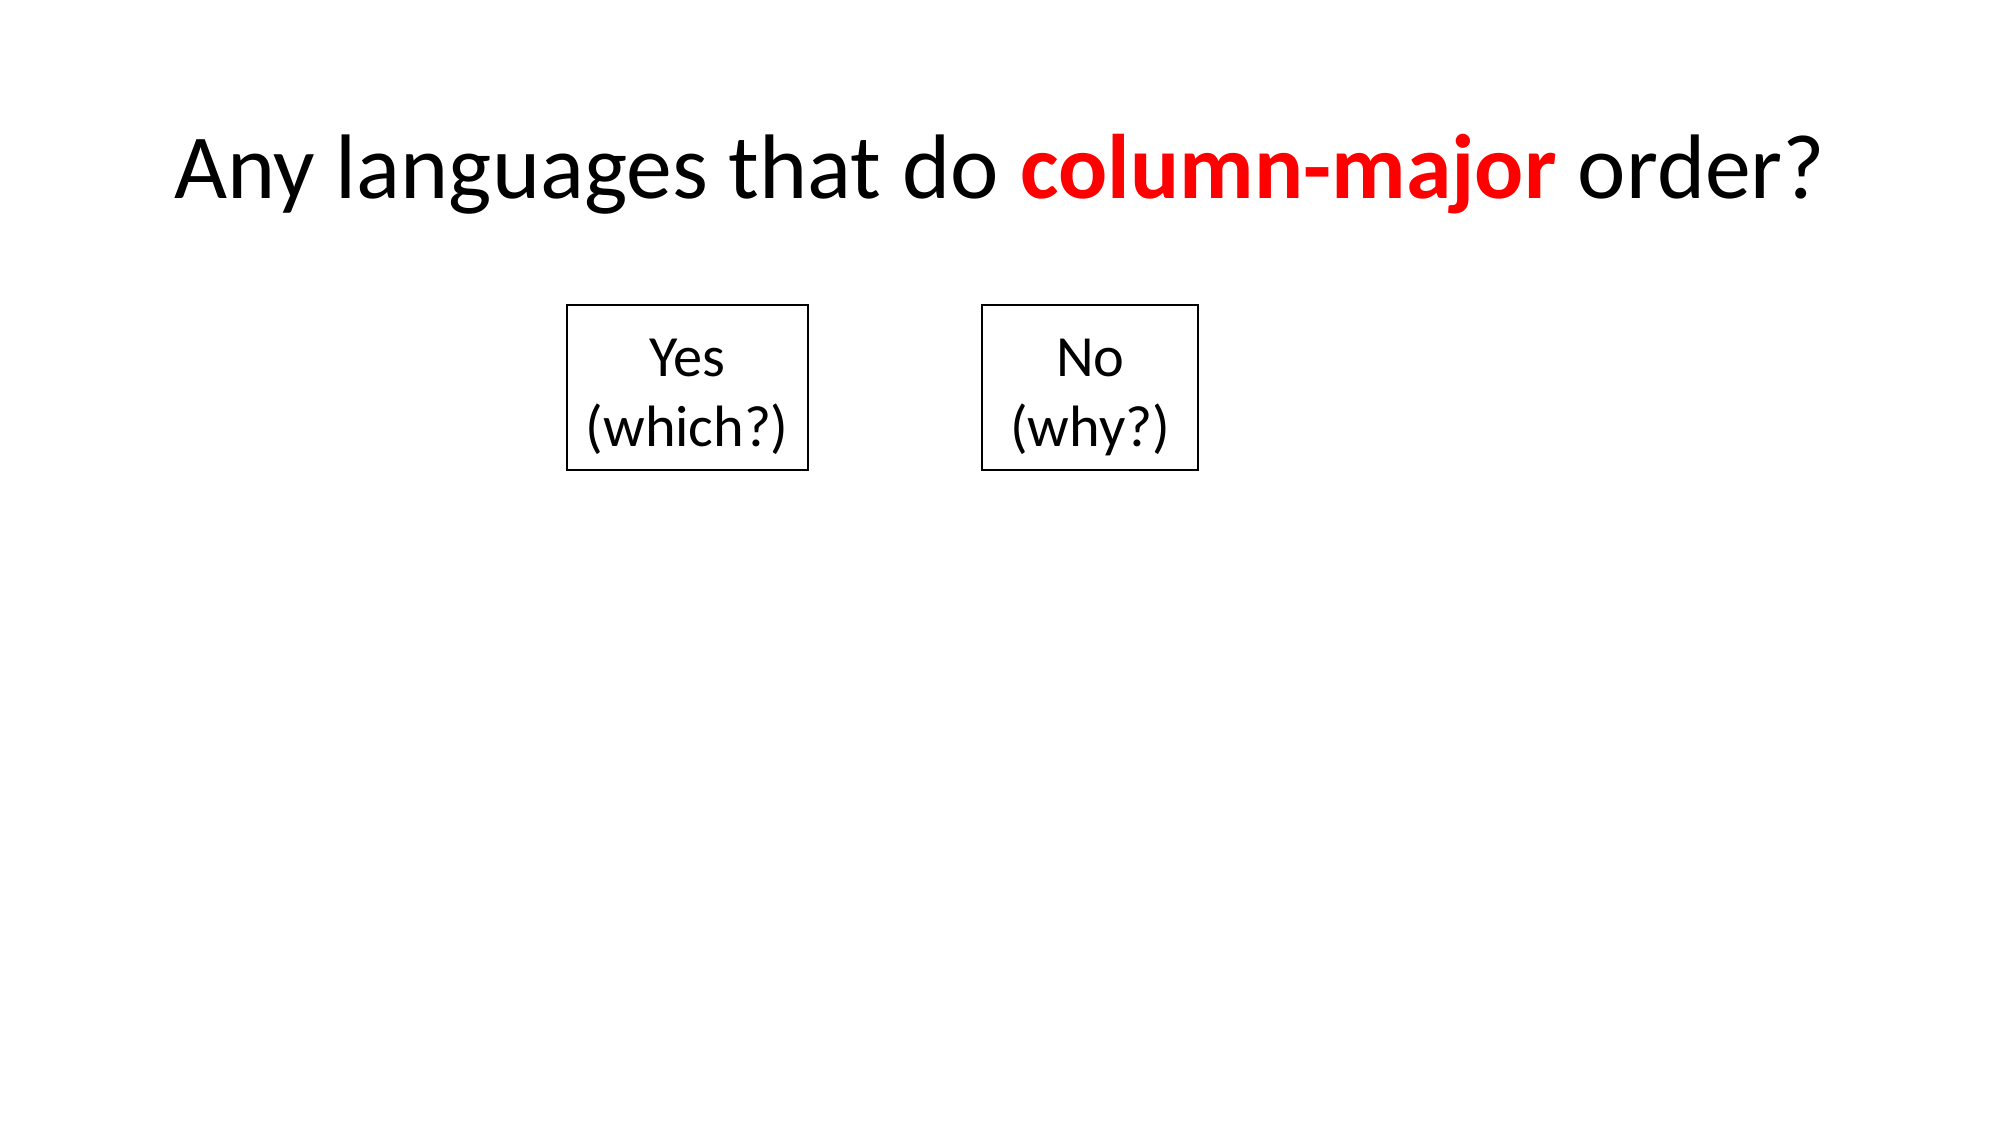

# Any languages that do column-major order?
Yes
(which?)
No
(why?)